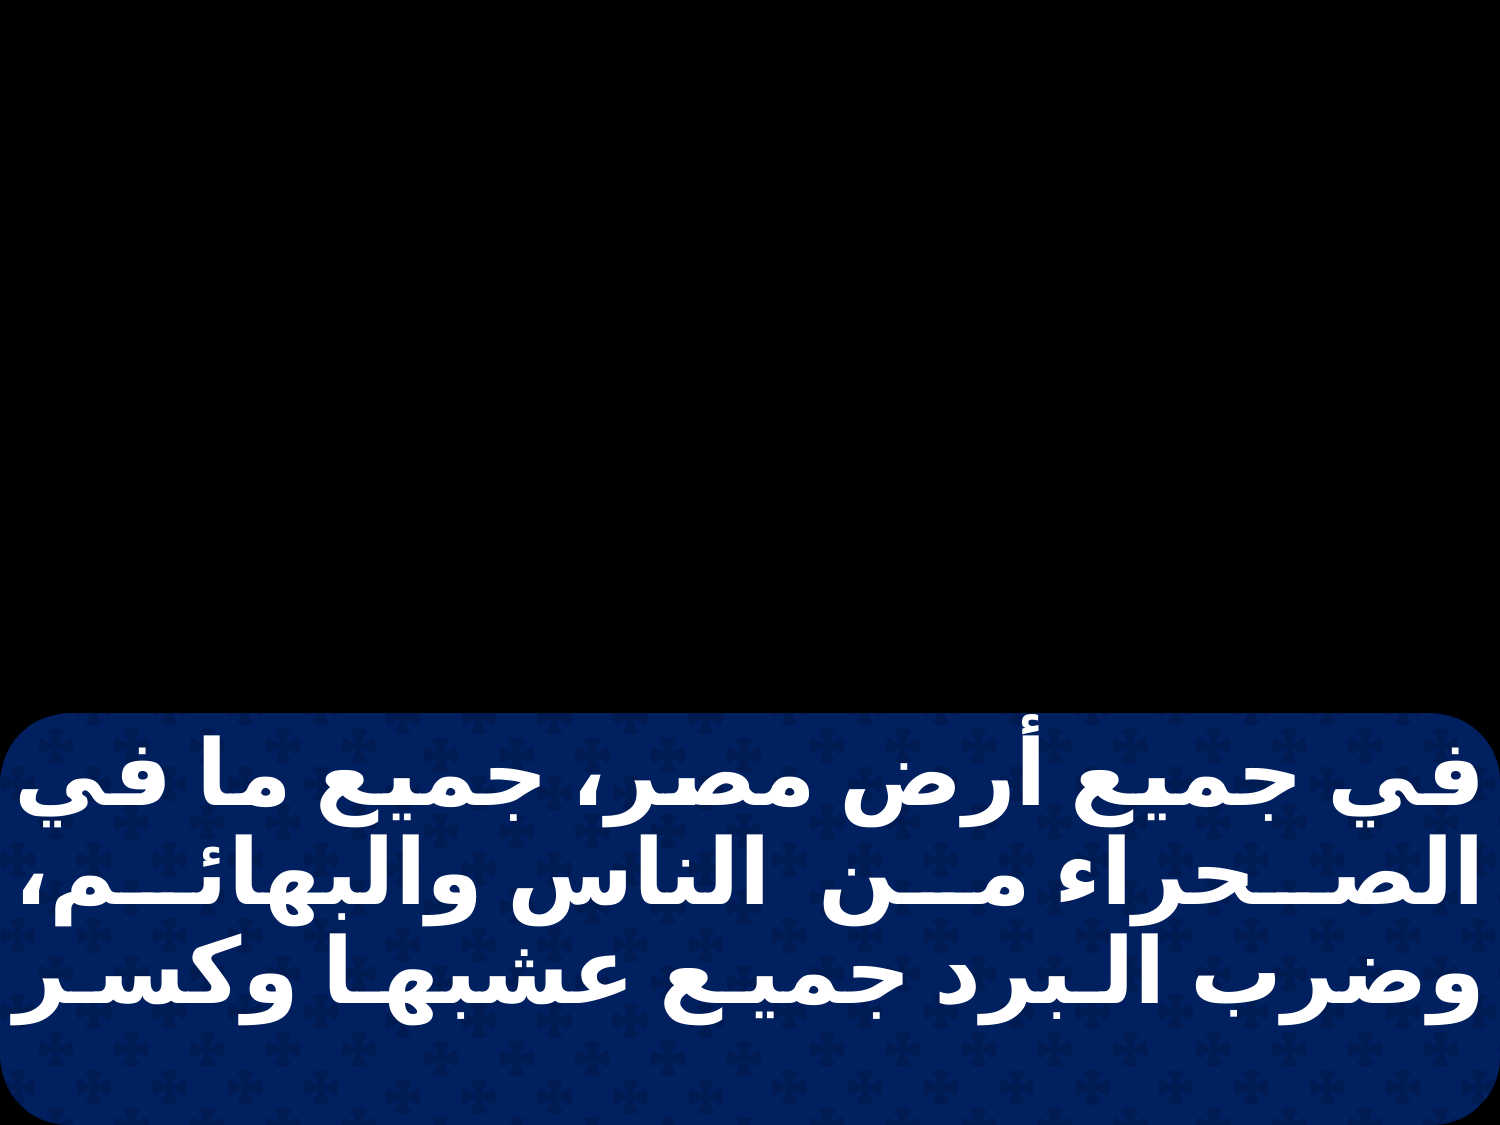

في جميع أرض مصر، جميع ما في الصحراء من  الناس والبهائم، وضرب البرد جميع عشبها وكسر